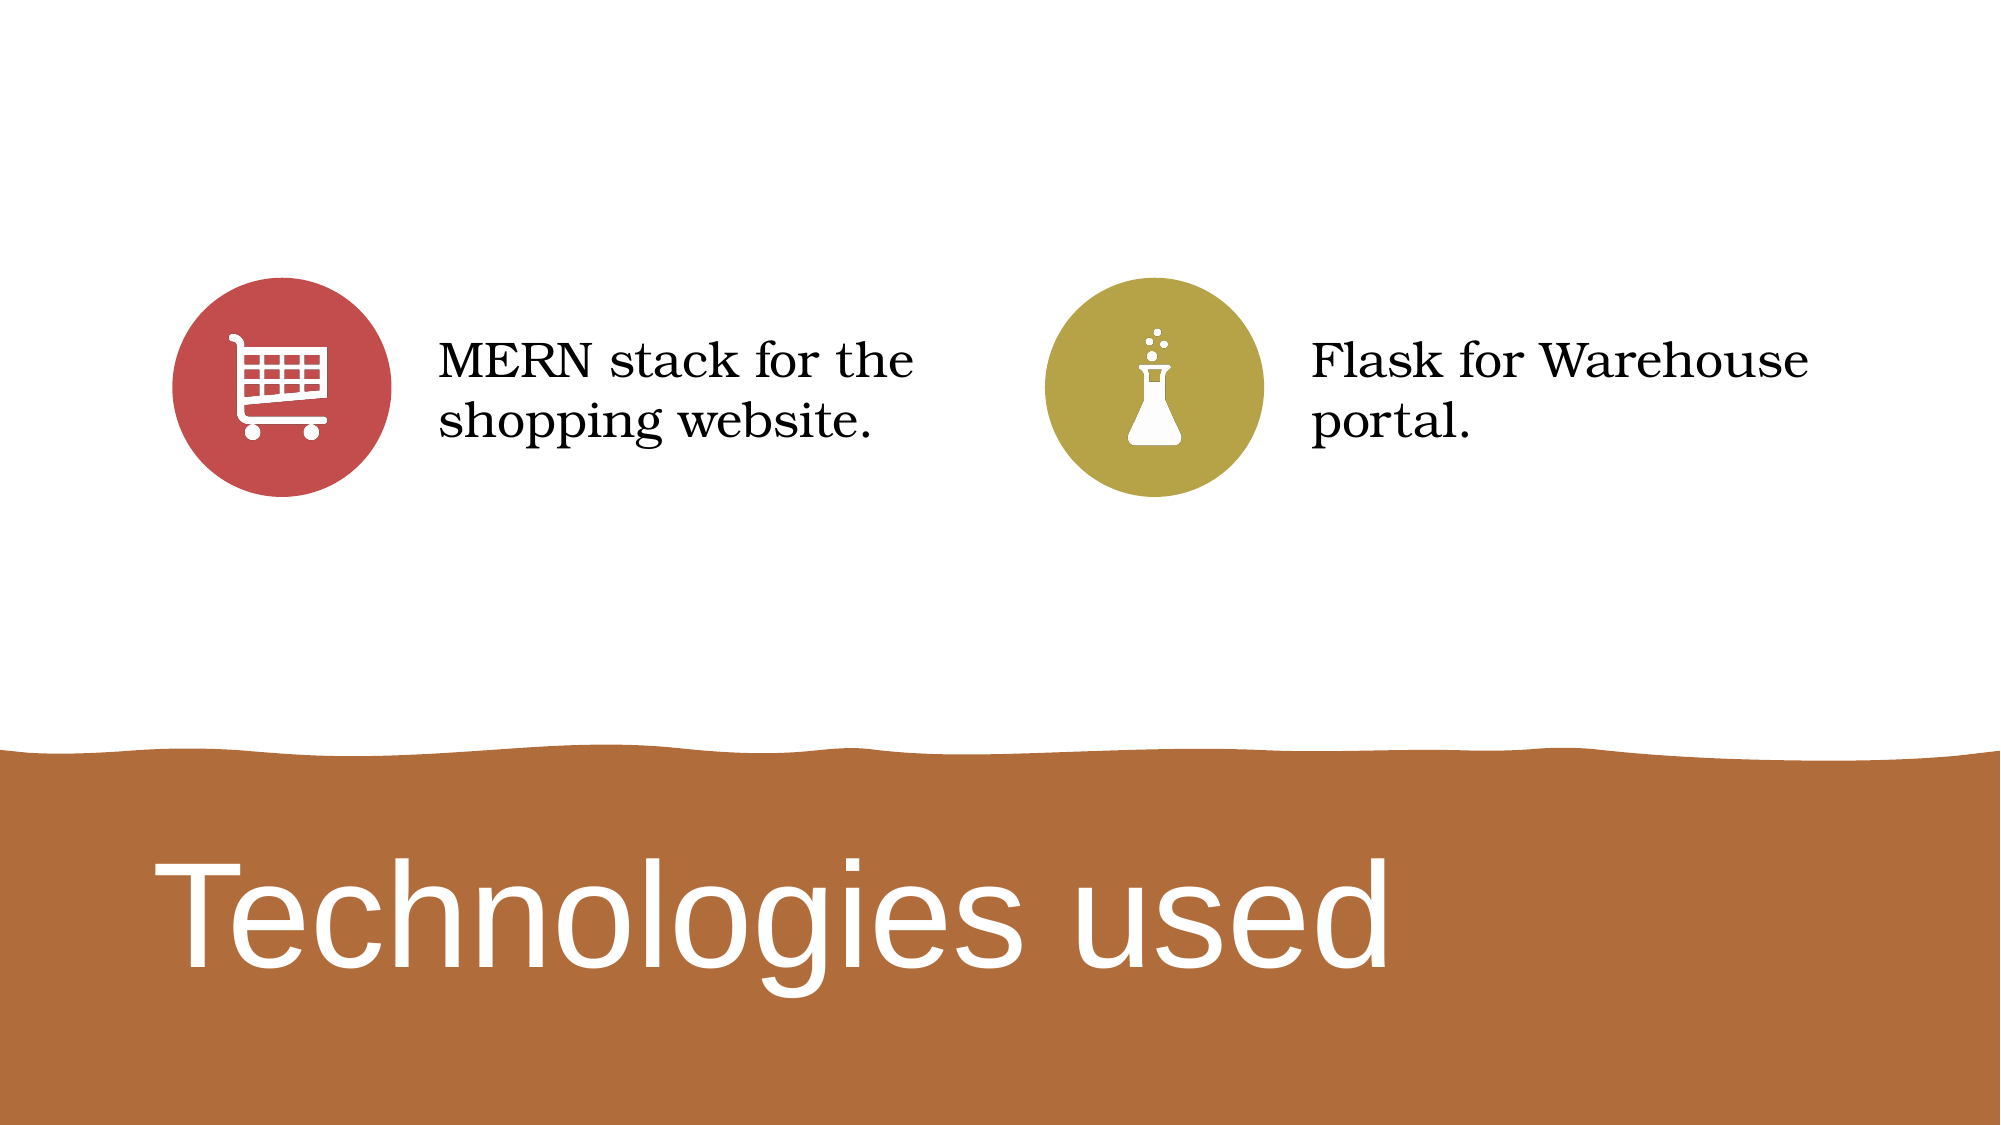

MERN stack for the shopping website.
Flask for Warehouse portal.
# Technologies used